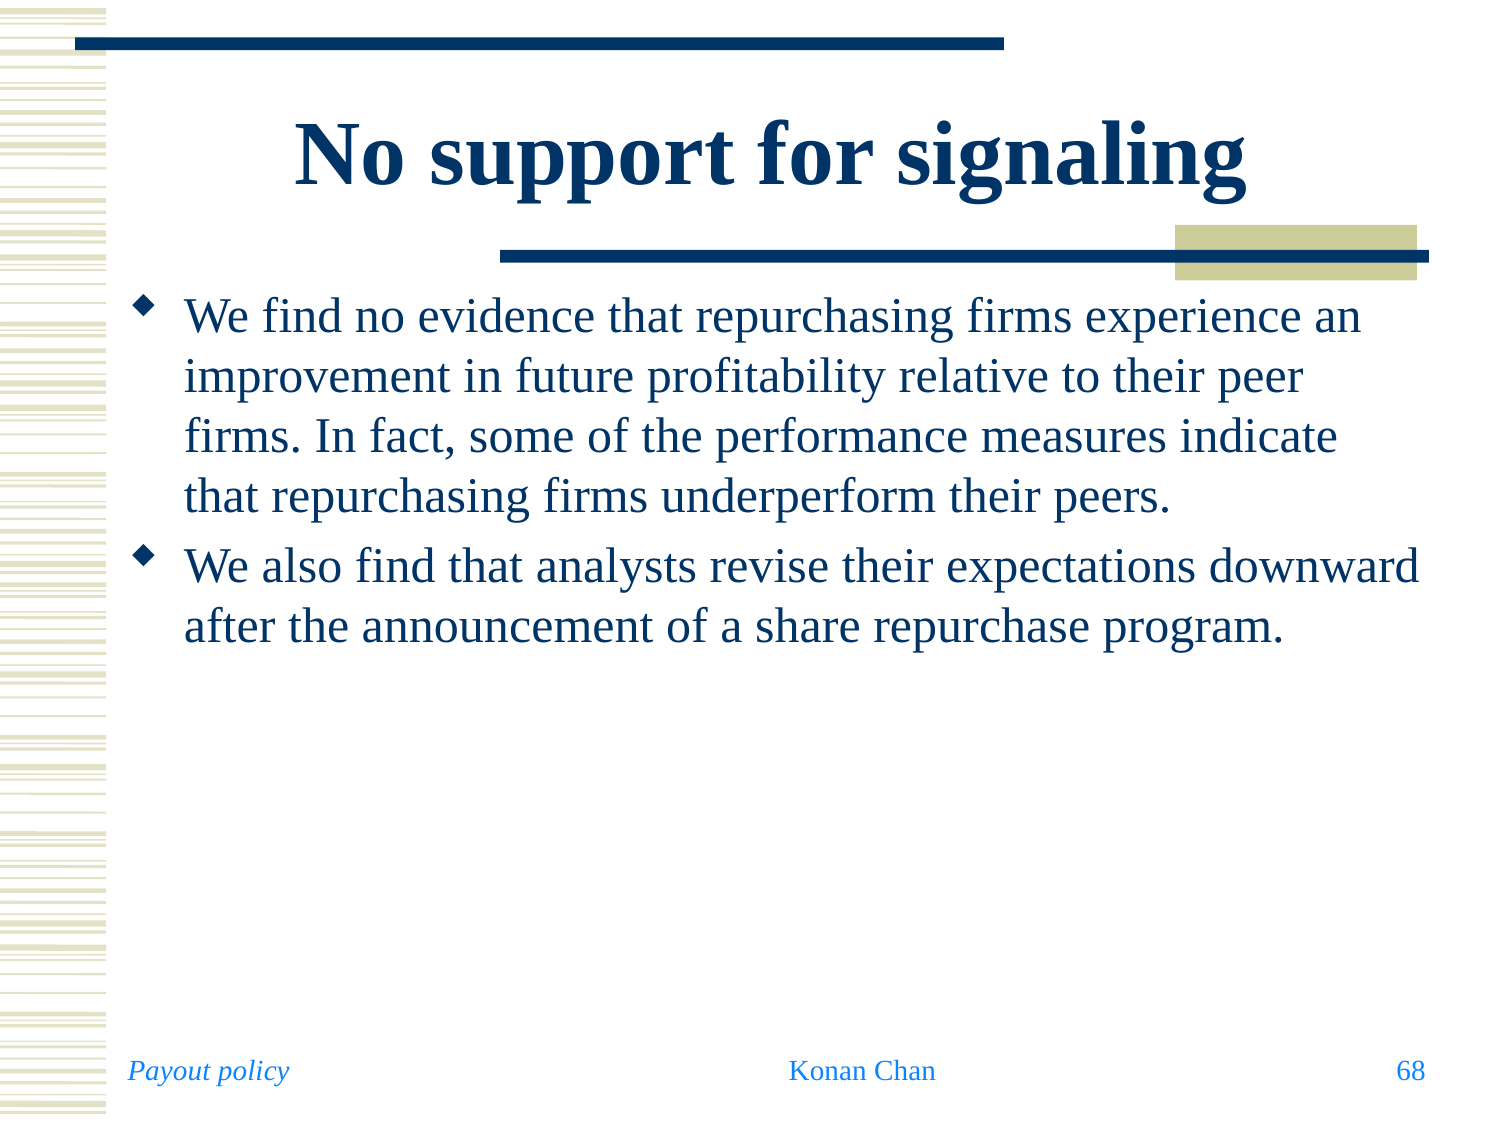

# No support for signaling
We find no evidence that repurchasing firms experience an improvement in future profitability relative to their peer firms. In fact, some of the performance measures indicate that repurchasing firms underperform their peers.
We also find that analysts revise their expectations downward after the announcement of a share repurchase program.
Payout policy
Konan Chan
68